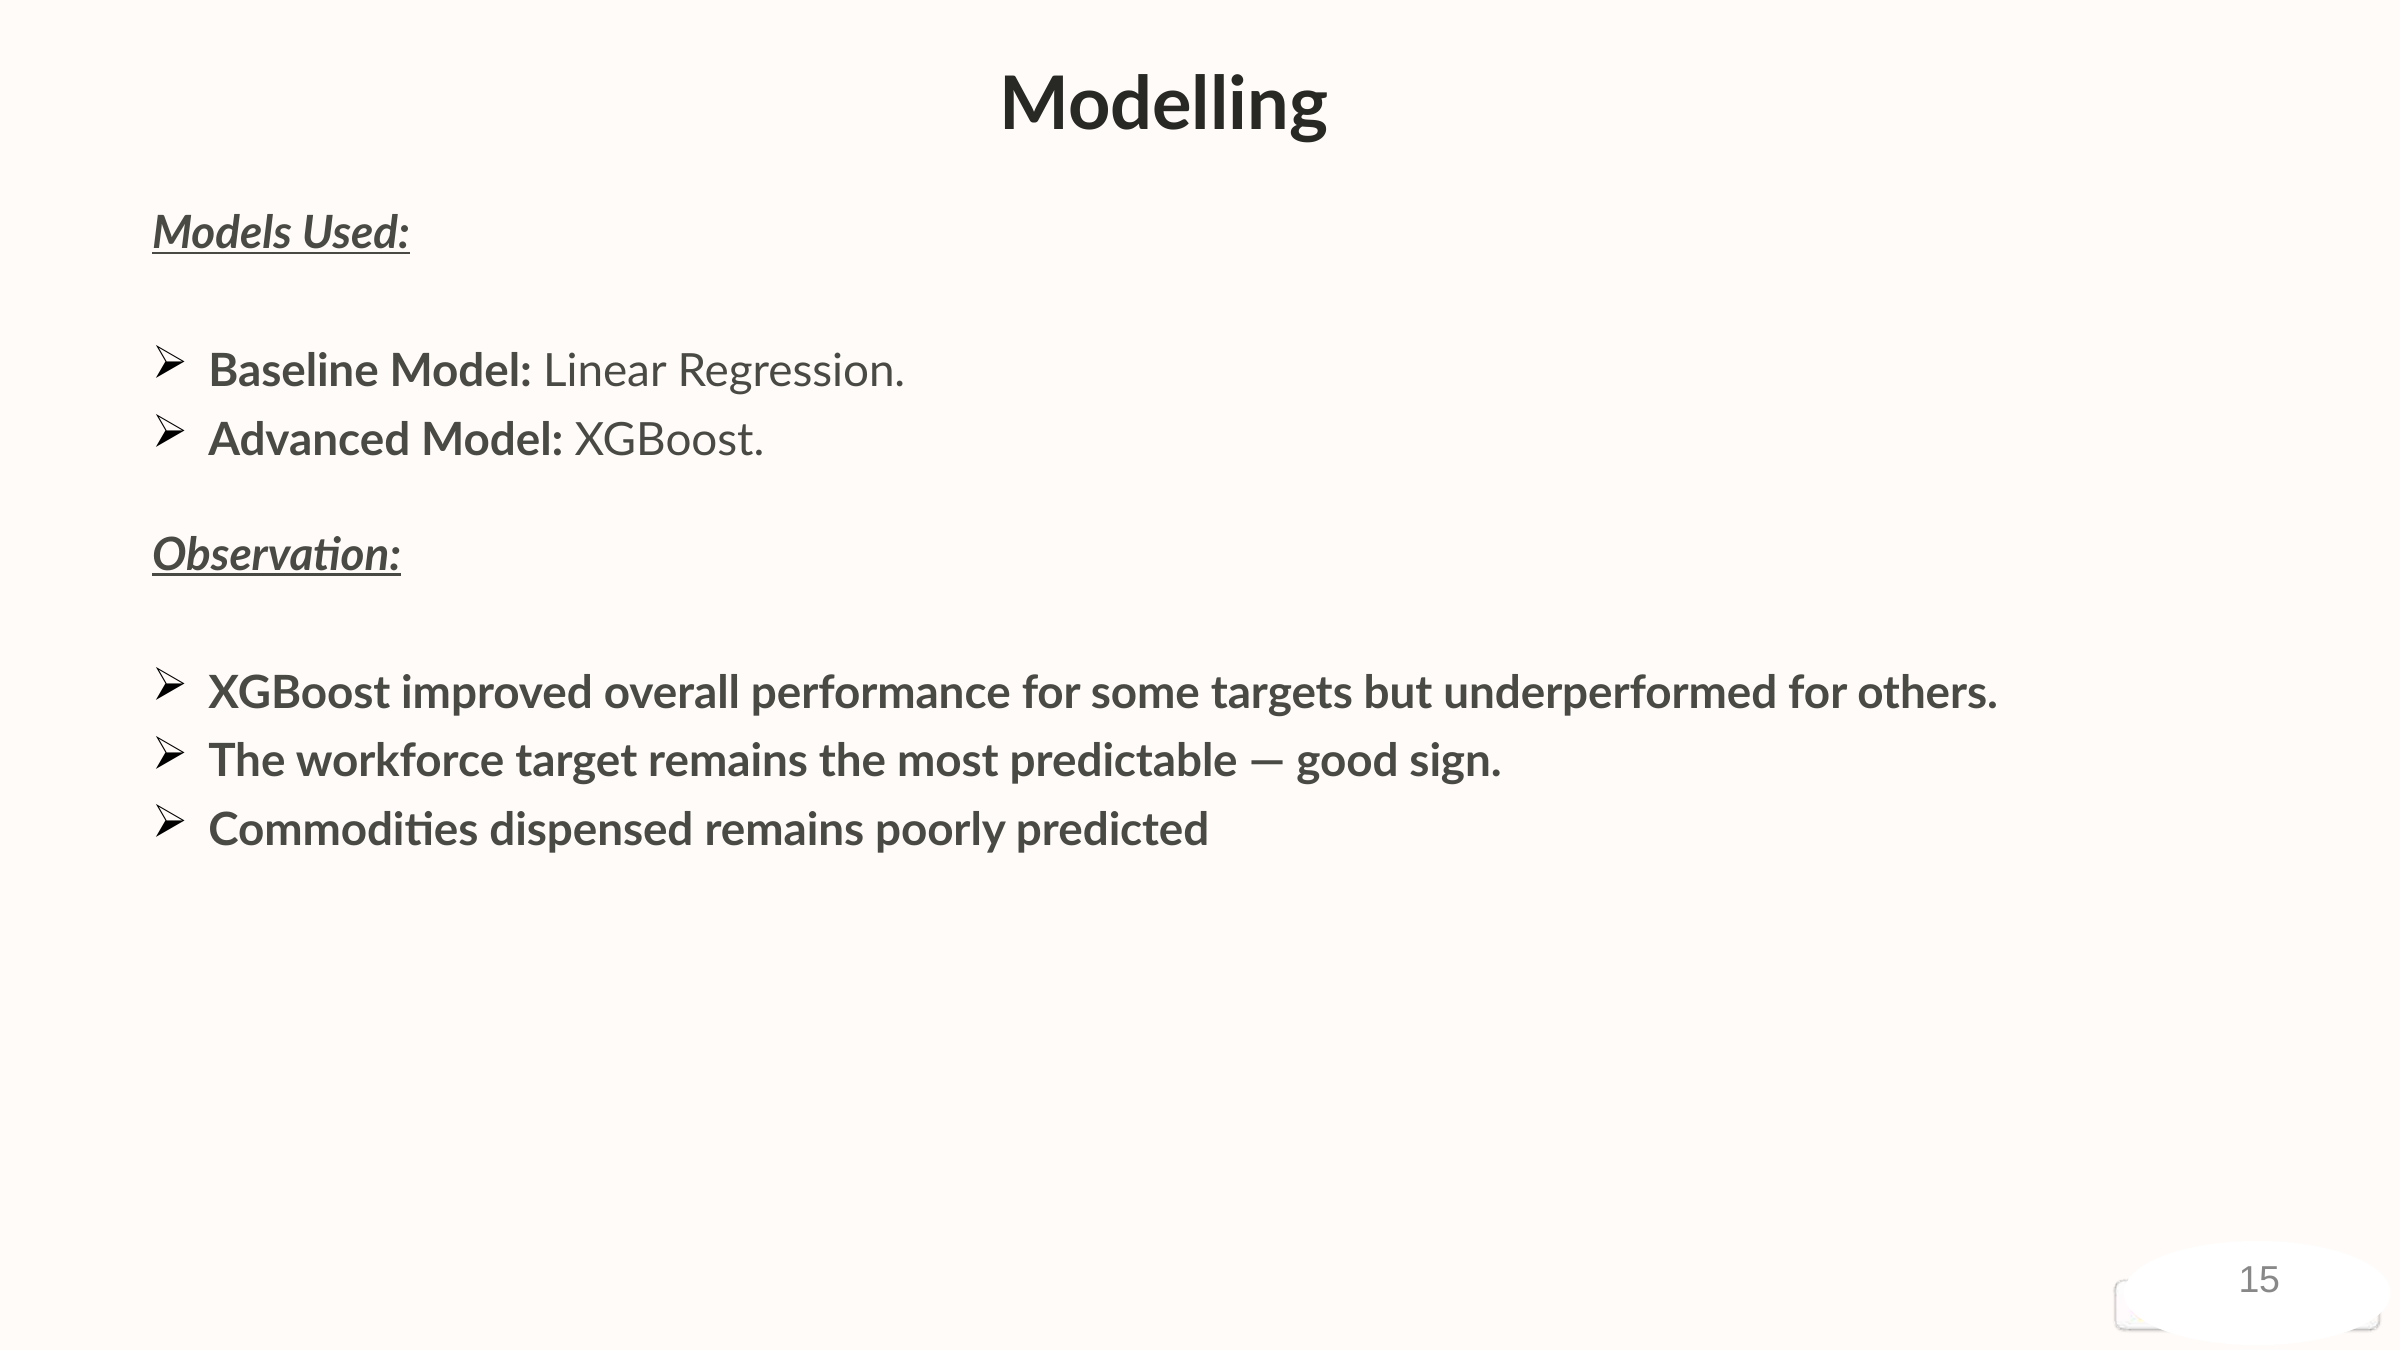

# Modelling
Models Used:

Baseline Model: Linear Regression.
Advanced Model: XGBoost.
Observation:

XGBoost improved overall performance for some targets but underperformed for others.
The workforce target remains the most predictable — good sign.
Commodities dispensed remains poorly predicted

15